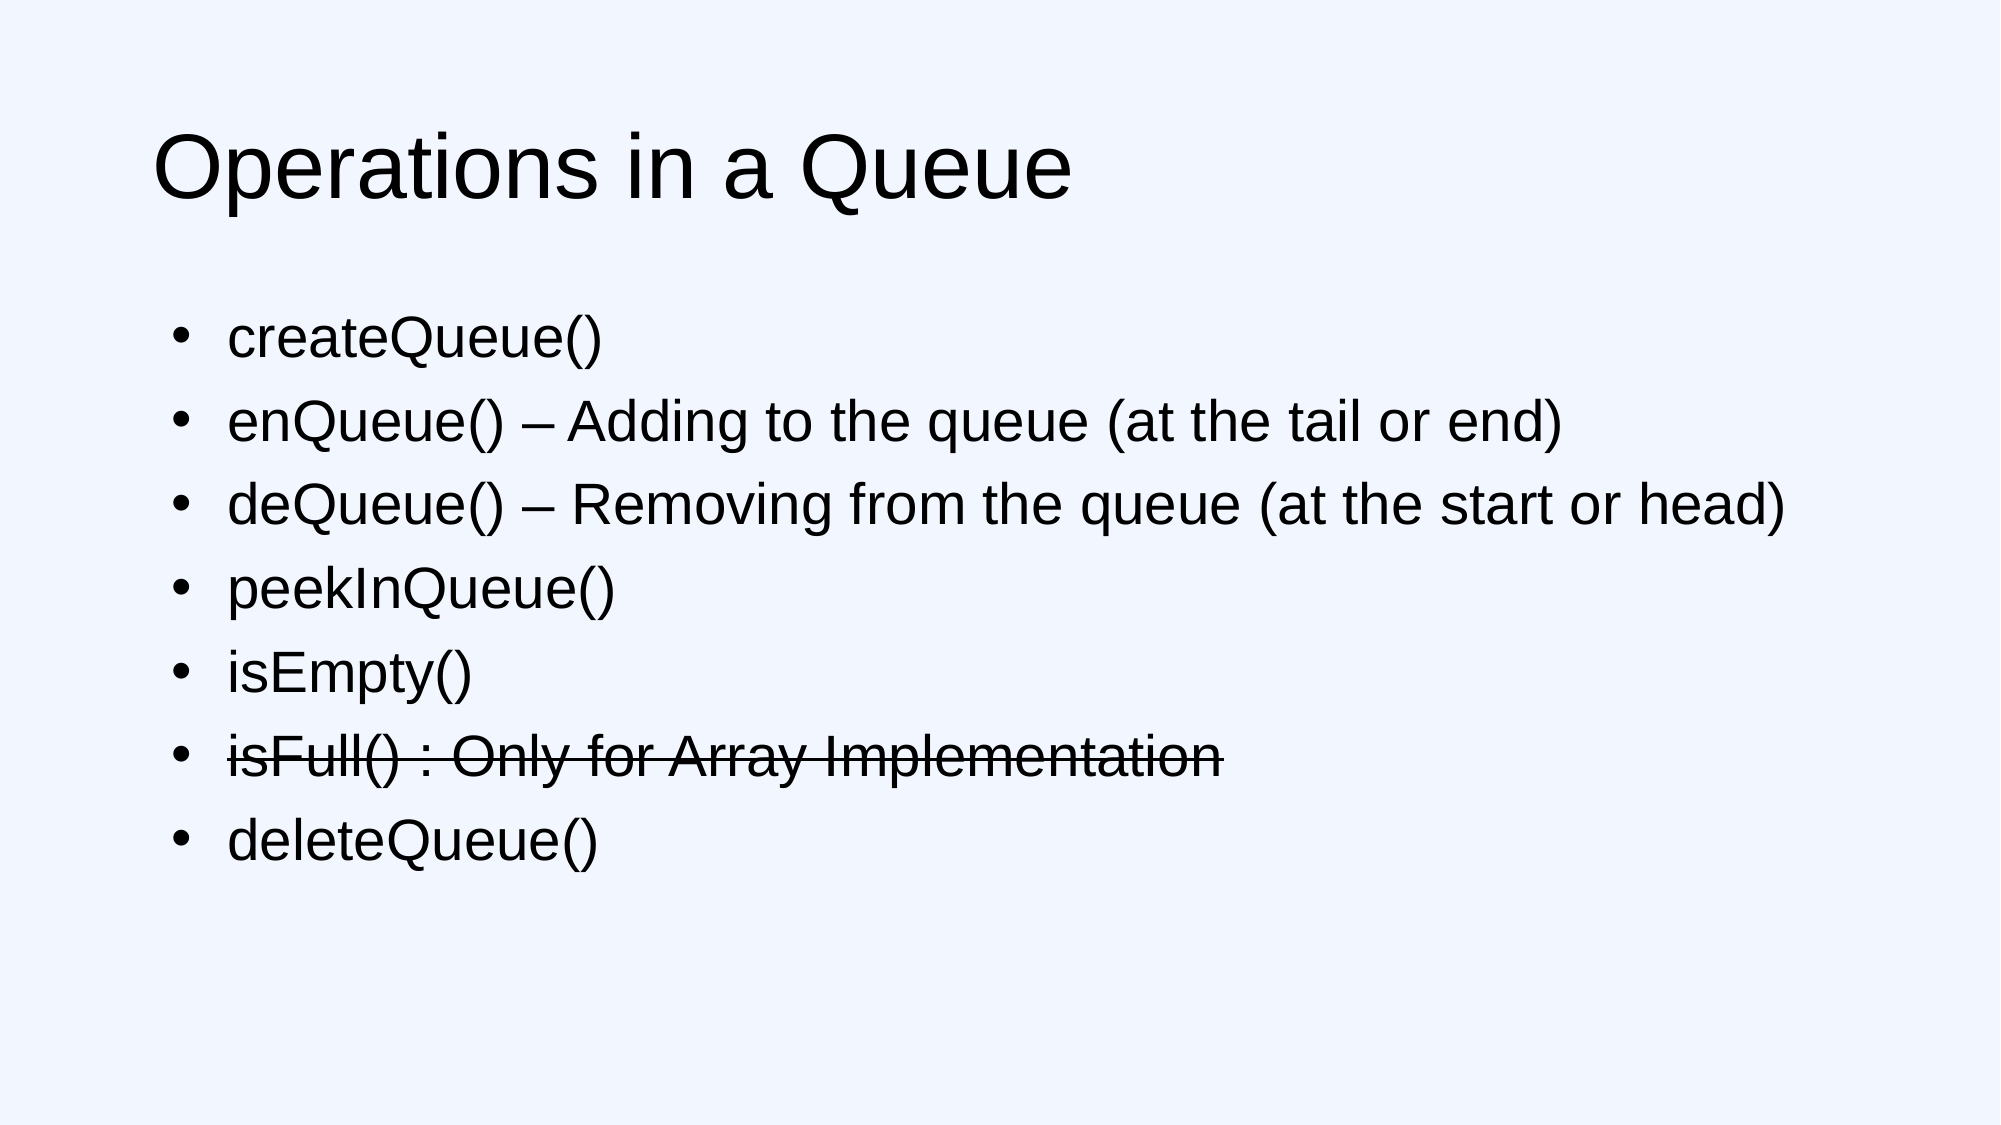

# Operations in a Queue
createQueue()
enQueue() – Adding to the queue (at the tail or end)
deQueue() – Removing from the queue (at the start or head)
peekInQueue()
isEmpty()
isFull() : Only for Array Implementation
deleteQueue()